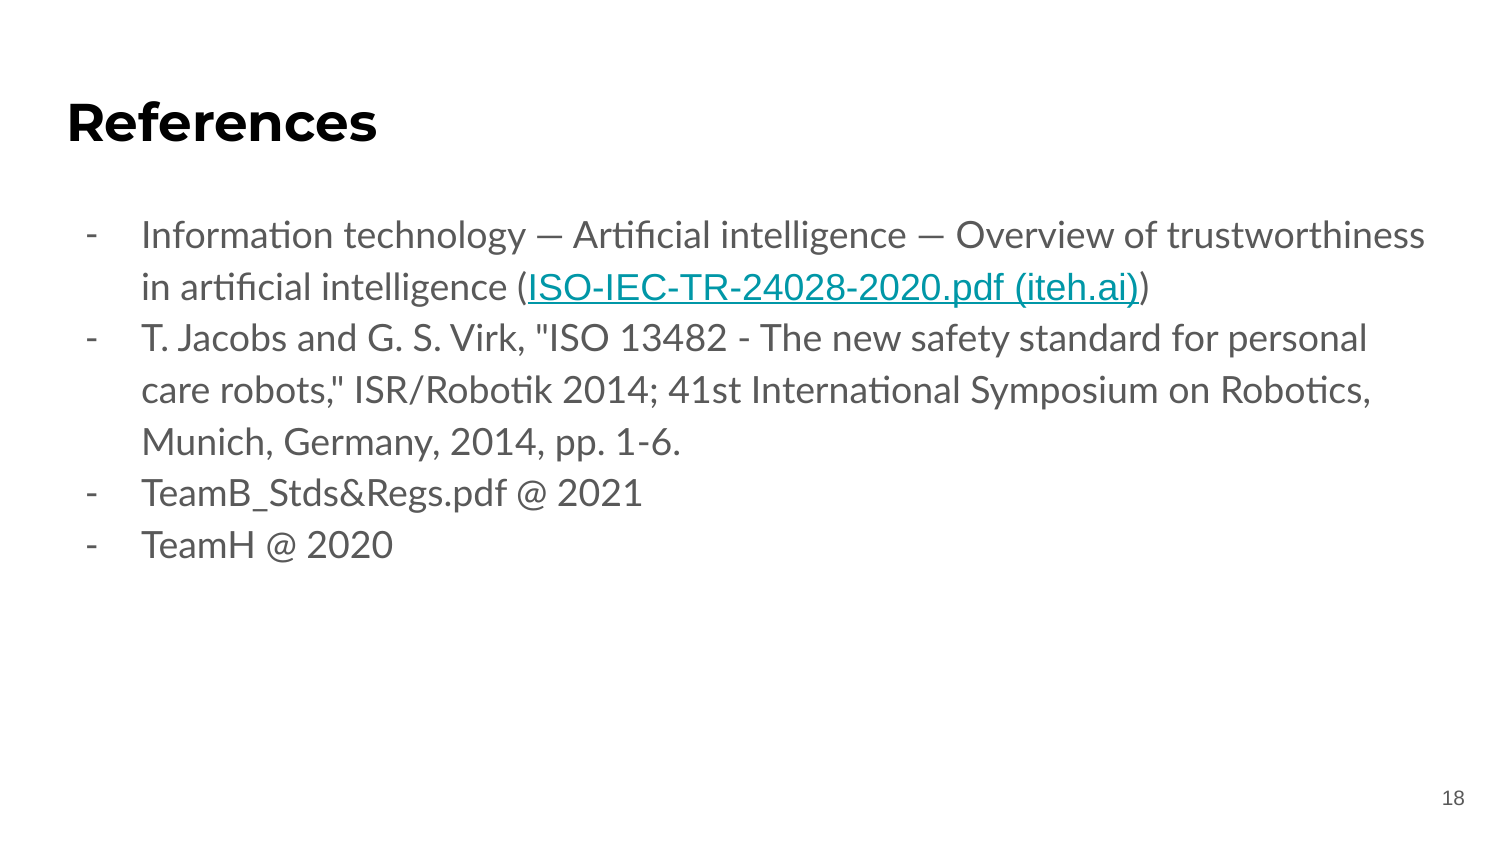

# References
Information technology — Artificial intelligence — Overview of trustworthiness in artificial intelligence (ISO-IEC-TR-24028-2020.pdf (iteh.ai))
T. Jacobs and G. S. Virk, "ISO 13482 - The new safety standard for personal care robots," ISR/Robotik 2014; 41st International Symposium on Robotics, Munich, Germany, 2014, pp. 1-6.
TeamB_Stds&Regs.pdf @ 2021
TeamH @ 2020
18